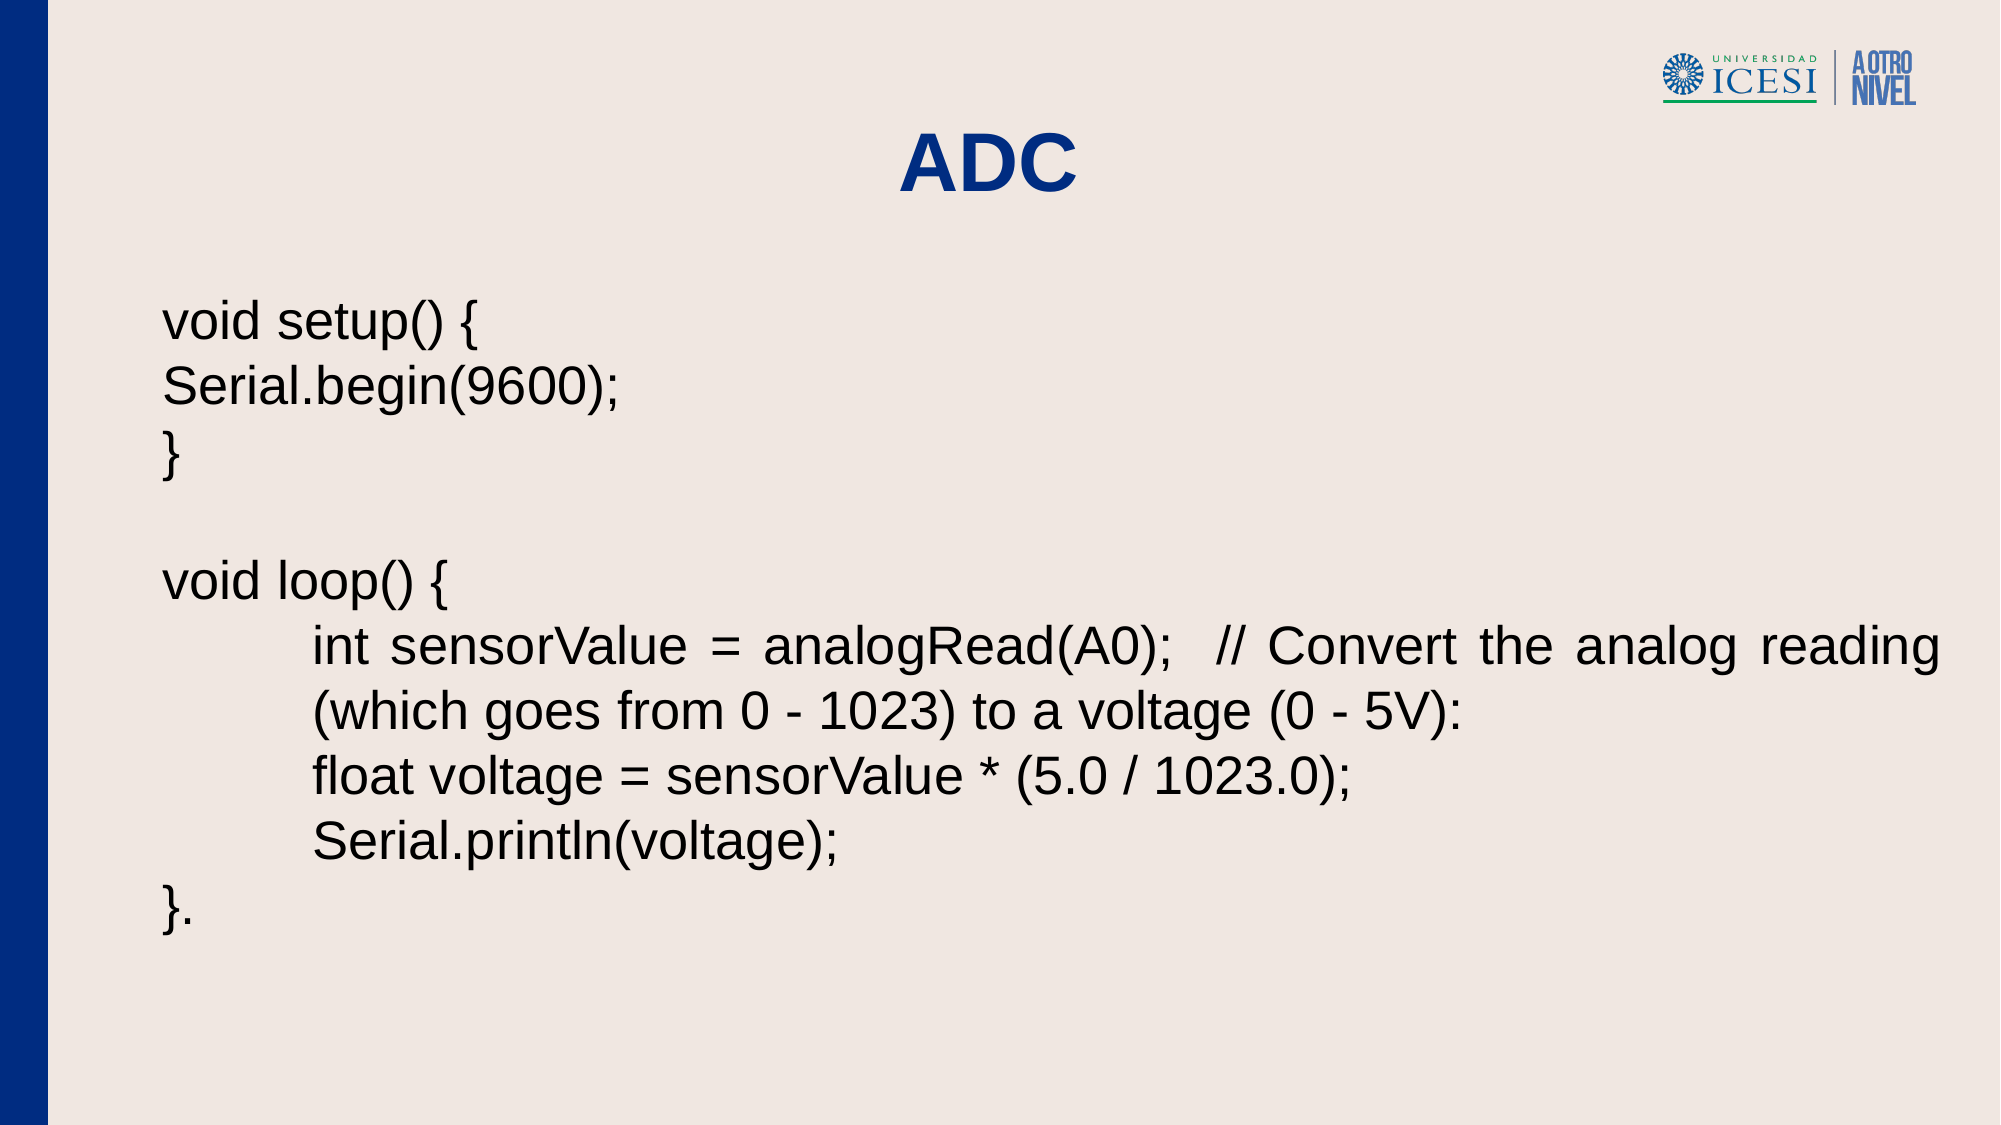

ADC
void setup() {
Serial.begin(9600);
}

void loop() {
	int sensorValue = analogRead(A0);  // Convert the analog reading 	(which goes from 0 - 1023) to a voltage (0 - 5V):
	float voltage = sensorValue * (5.0 / 1023.0);
	Serial.println(voltage);
}.